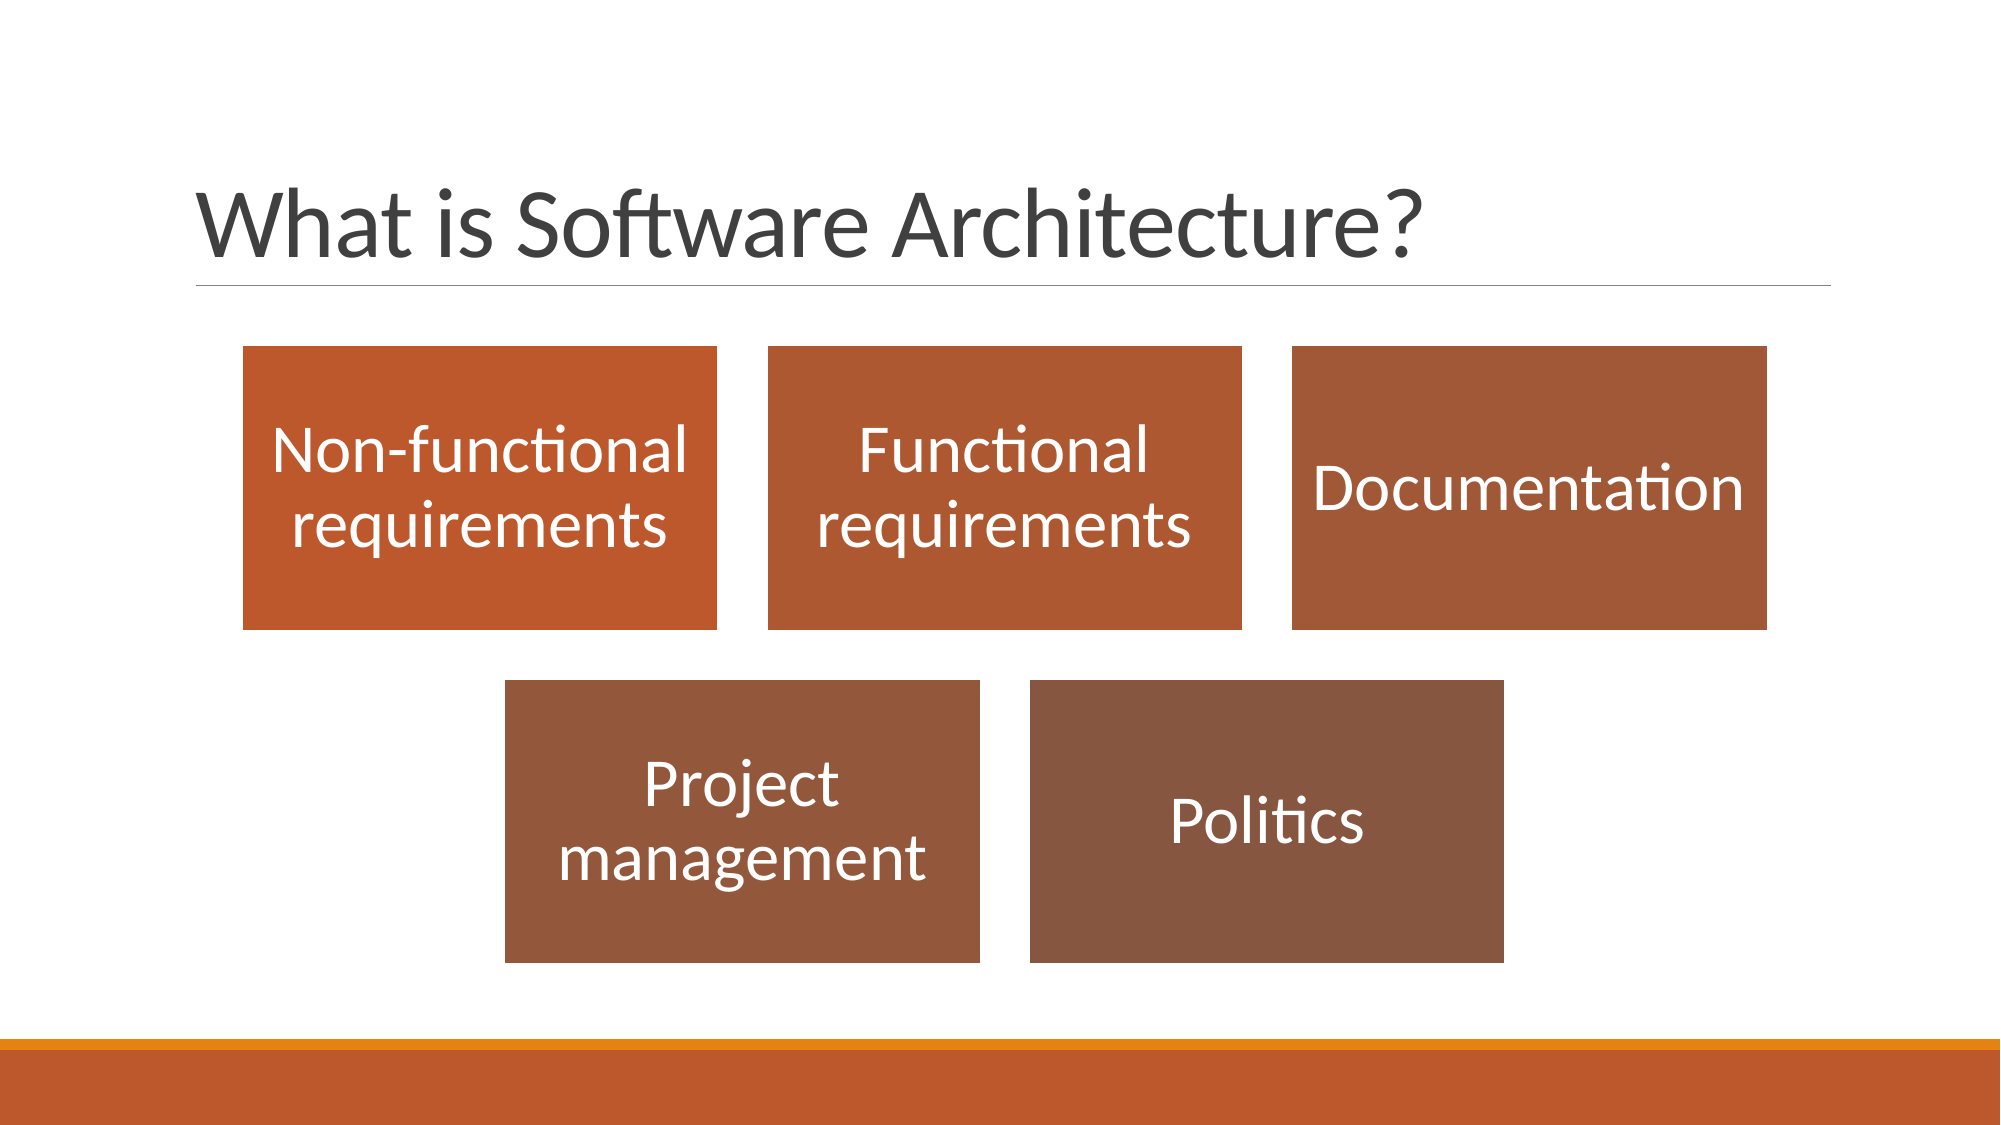

# What is Software Architecture?
Non-functional requirements
Functional requirements
Documentation
Project management
Politics